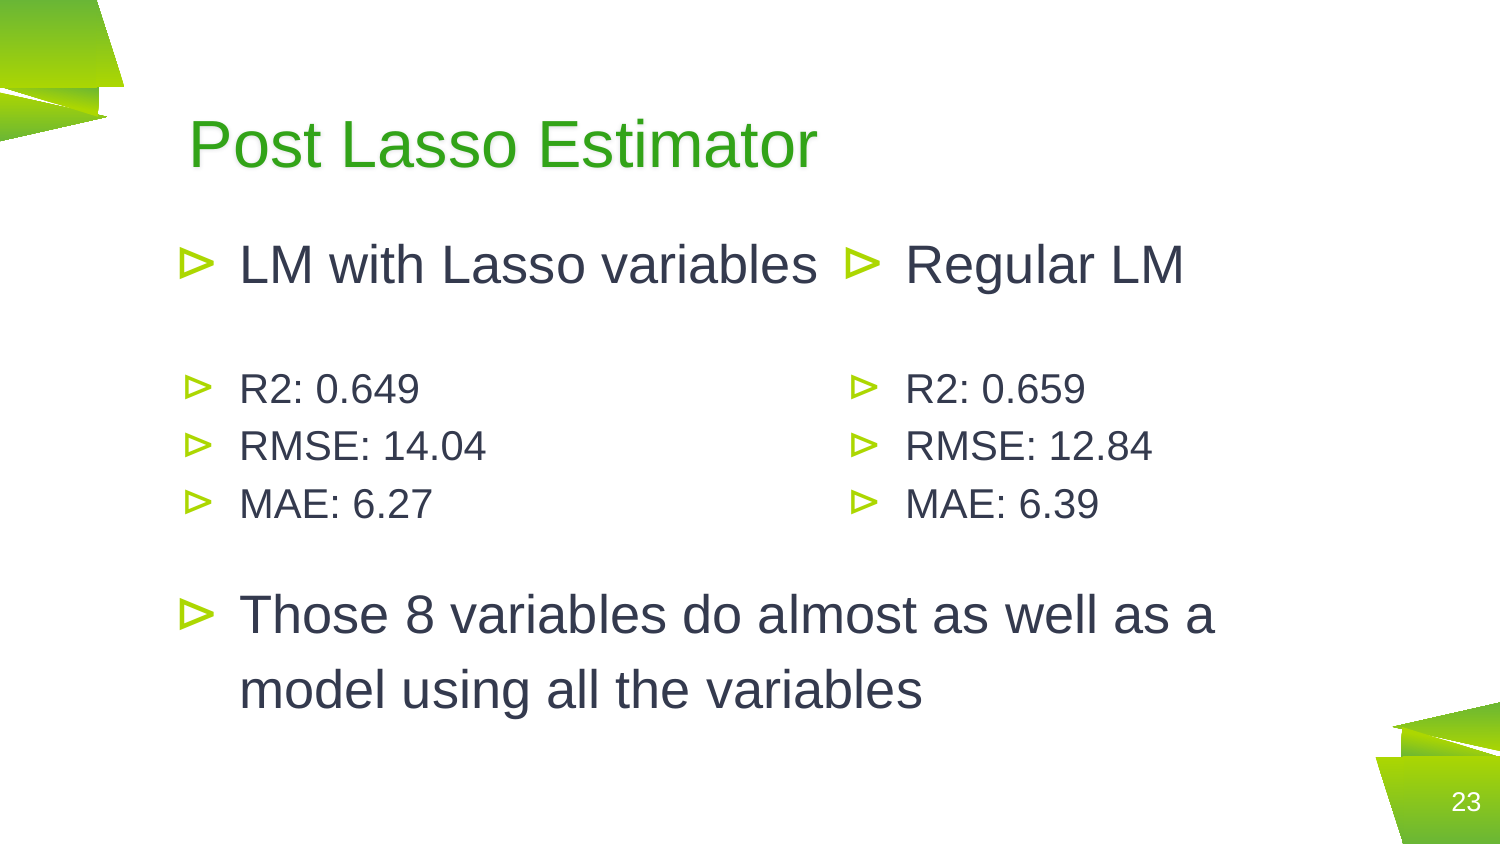

Post Lasso Estimator
LM with Lasso variables

R2: 0.649
RMSE: 14.04
MAE: 6.27
Regular LM

R2: 0.659
RMSE: 12.84
MAE: 6.39
Those 8 variables do almost as well as a model using all the variables
23